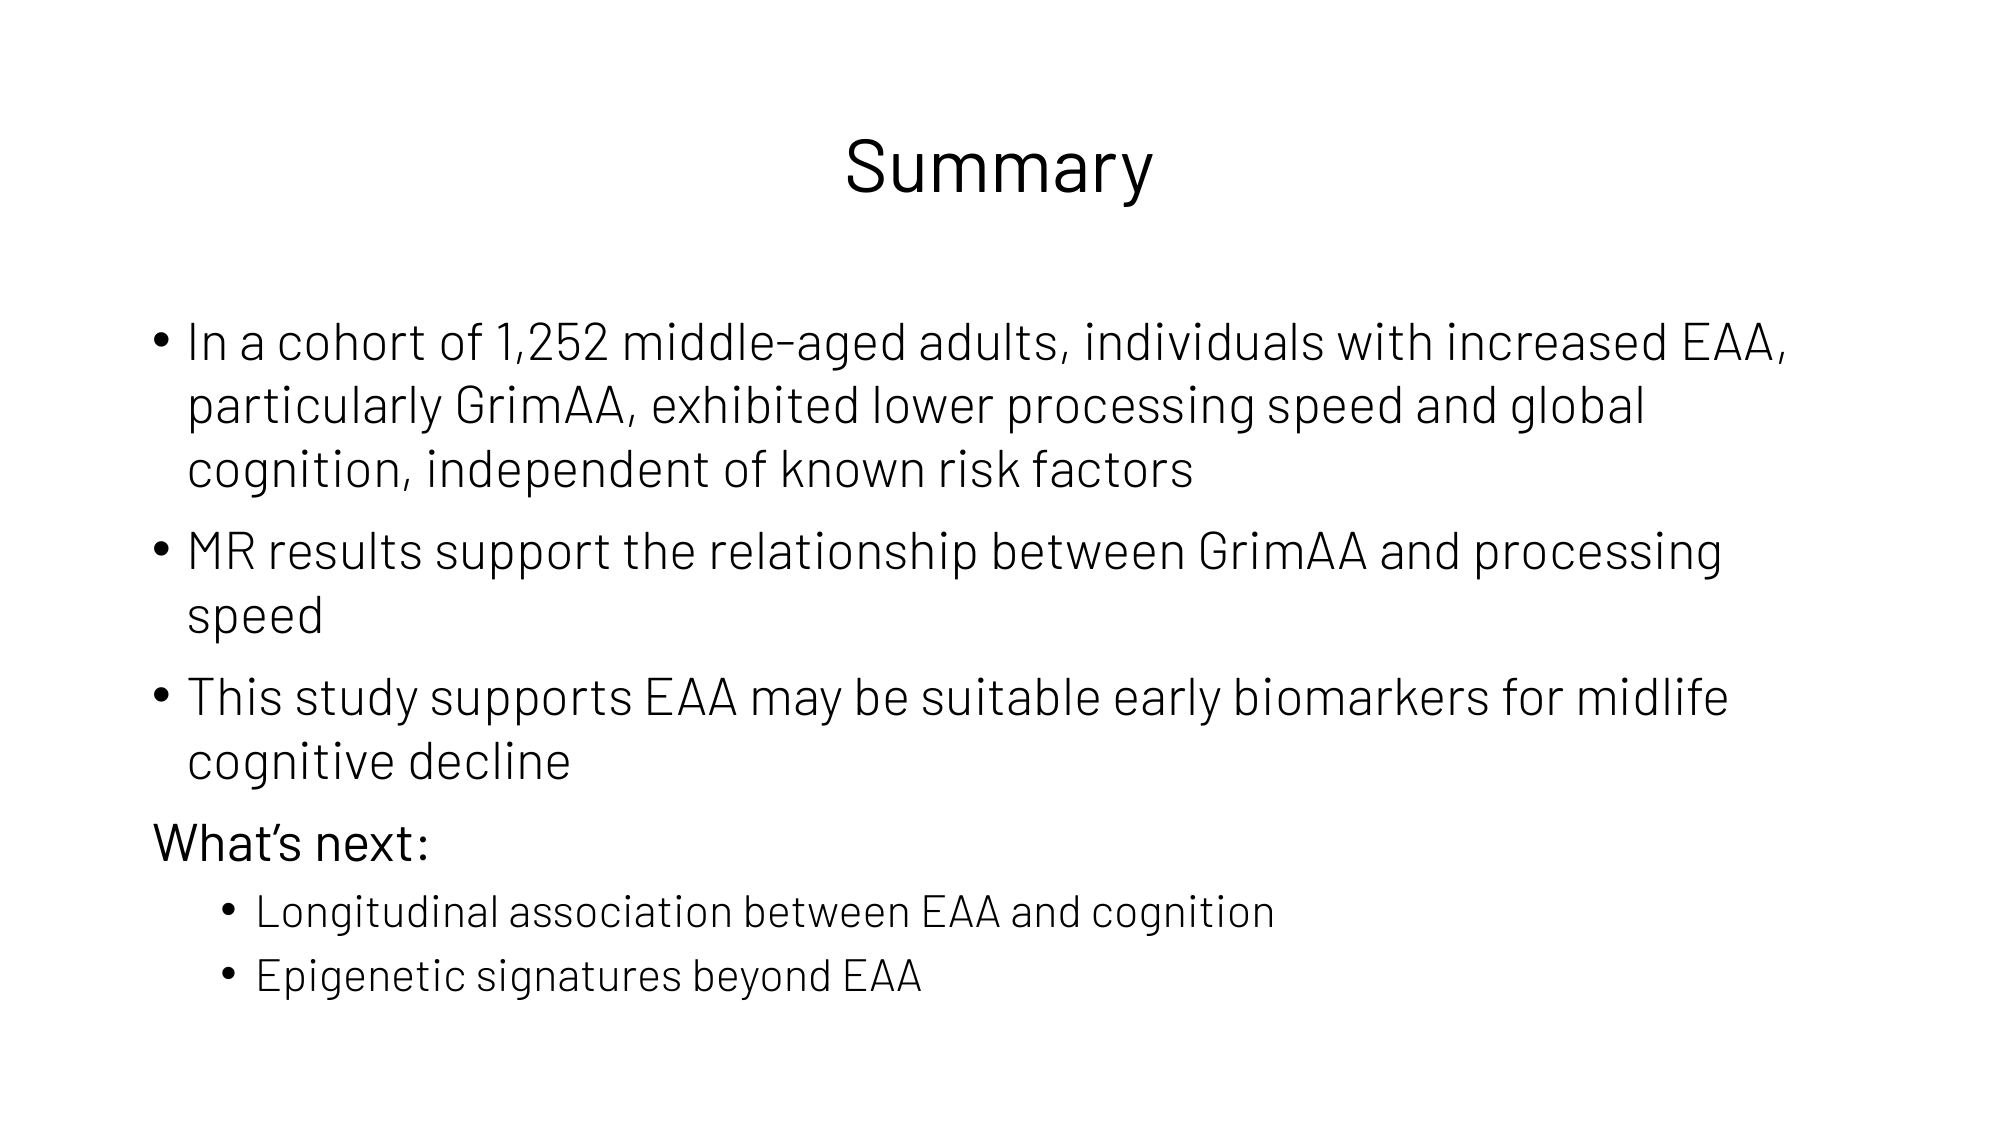

# Summary
In a cohort of 1,252 middle-aged adults, individuals with increased EAA, particularly GrimAA, exhibited lower processing speed and global cognition, independent of known risk factors
MR results support the relationship between GrimAA and processing speed
This study supports EAA may be suitable early biomarkers for midlife cognitive decline
What’s next:
Longitudinal association between EAA and cognition
Epigenetic signatures beyond EAA